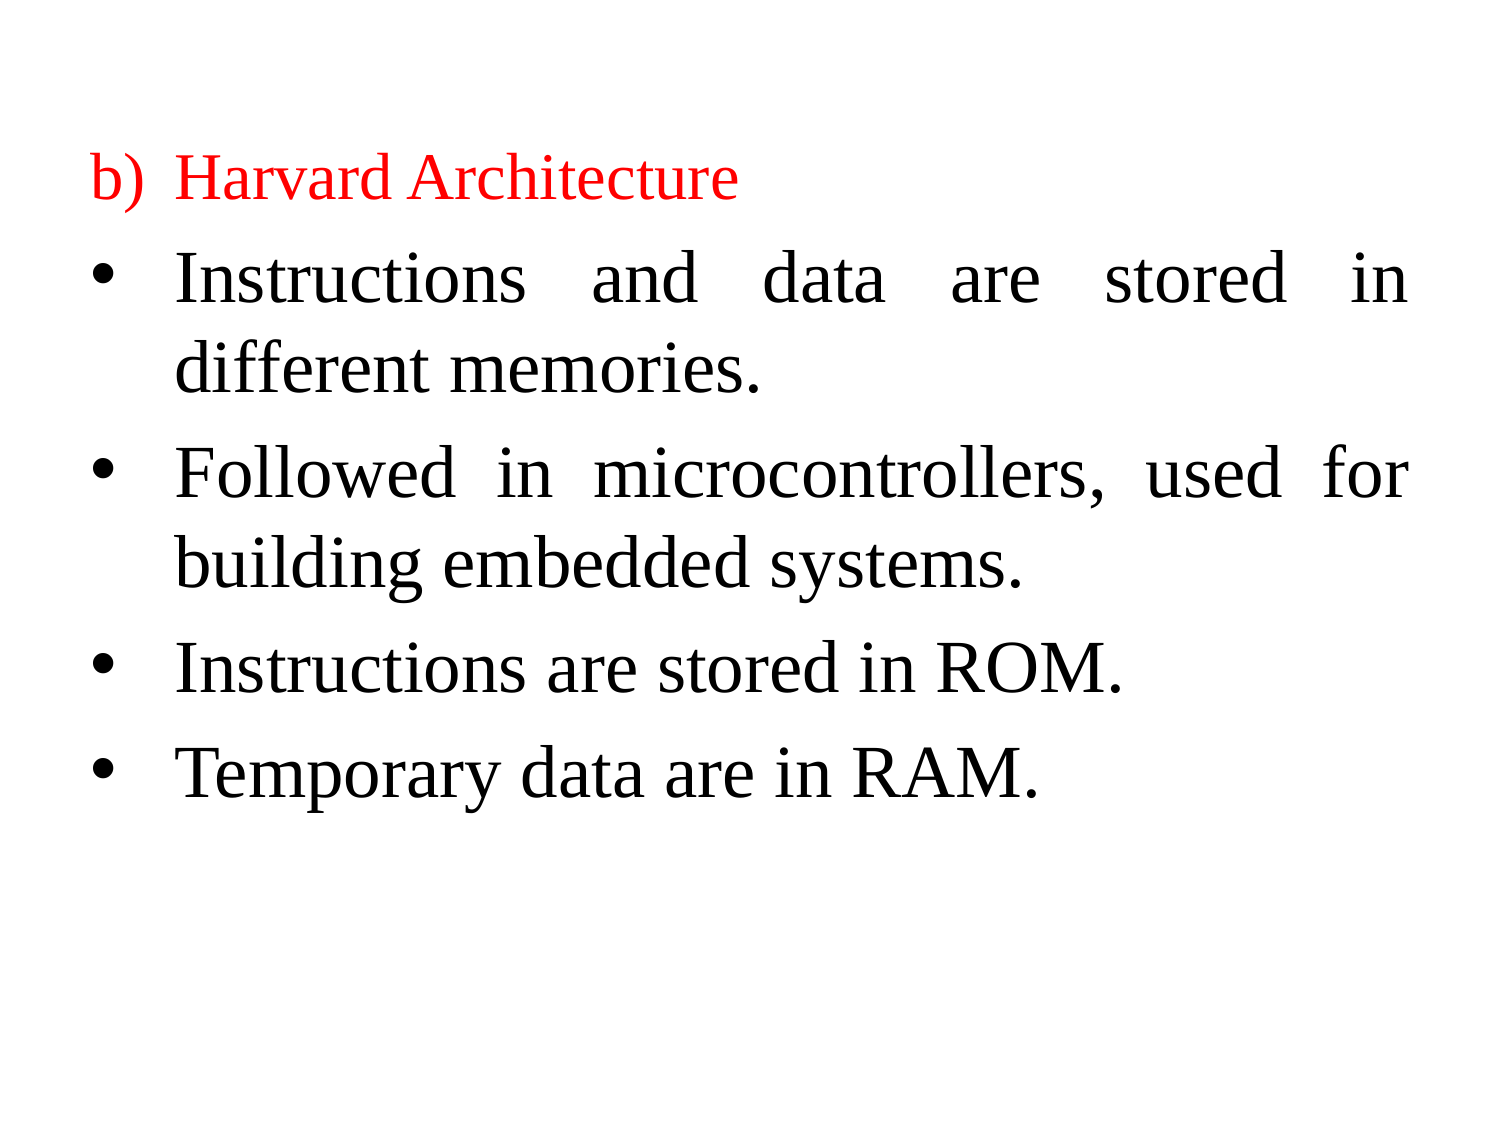

Harvard Architecture
Instructions and data are stored in different memories.
Followed in microcontrollers, used for building embedded systems.
Instructions are stored in ROM.
Temporary data are in RAM.